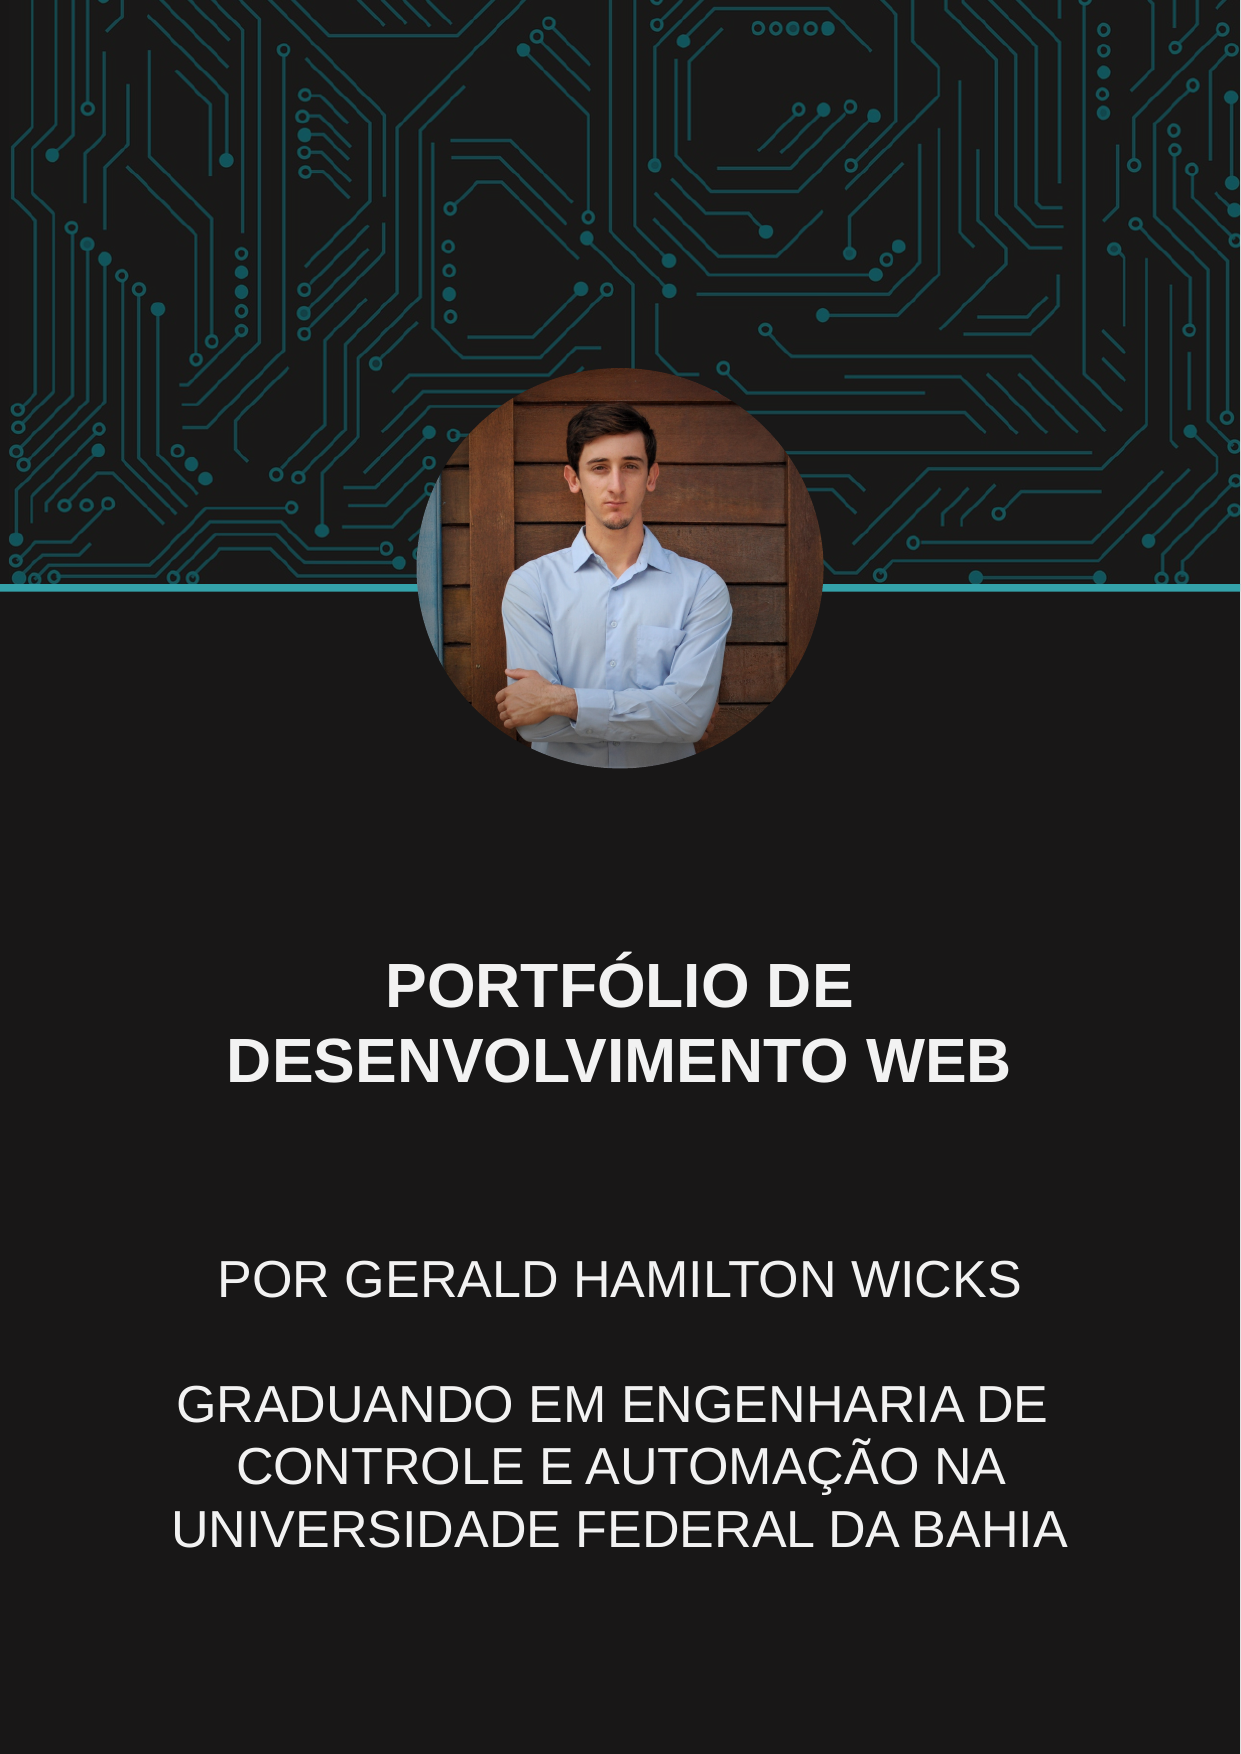

PORTFÓLIO DE DESENVOLVIMENTO WEB

POR GERALD HAMILTON WICKS

GRADUANDO EM ENGENHARIA DE
CONTROLE E AUTOMAÇÃO NA UNIVERSIDADE FEDERAL DA BAHIA